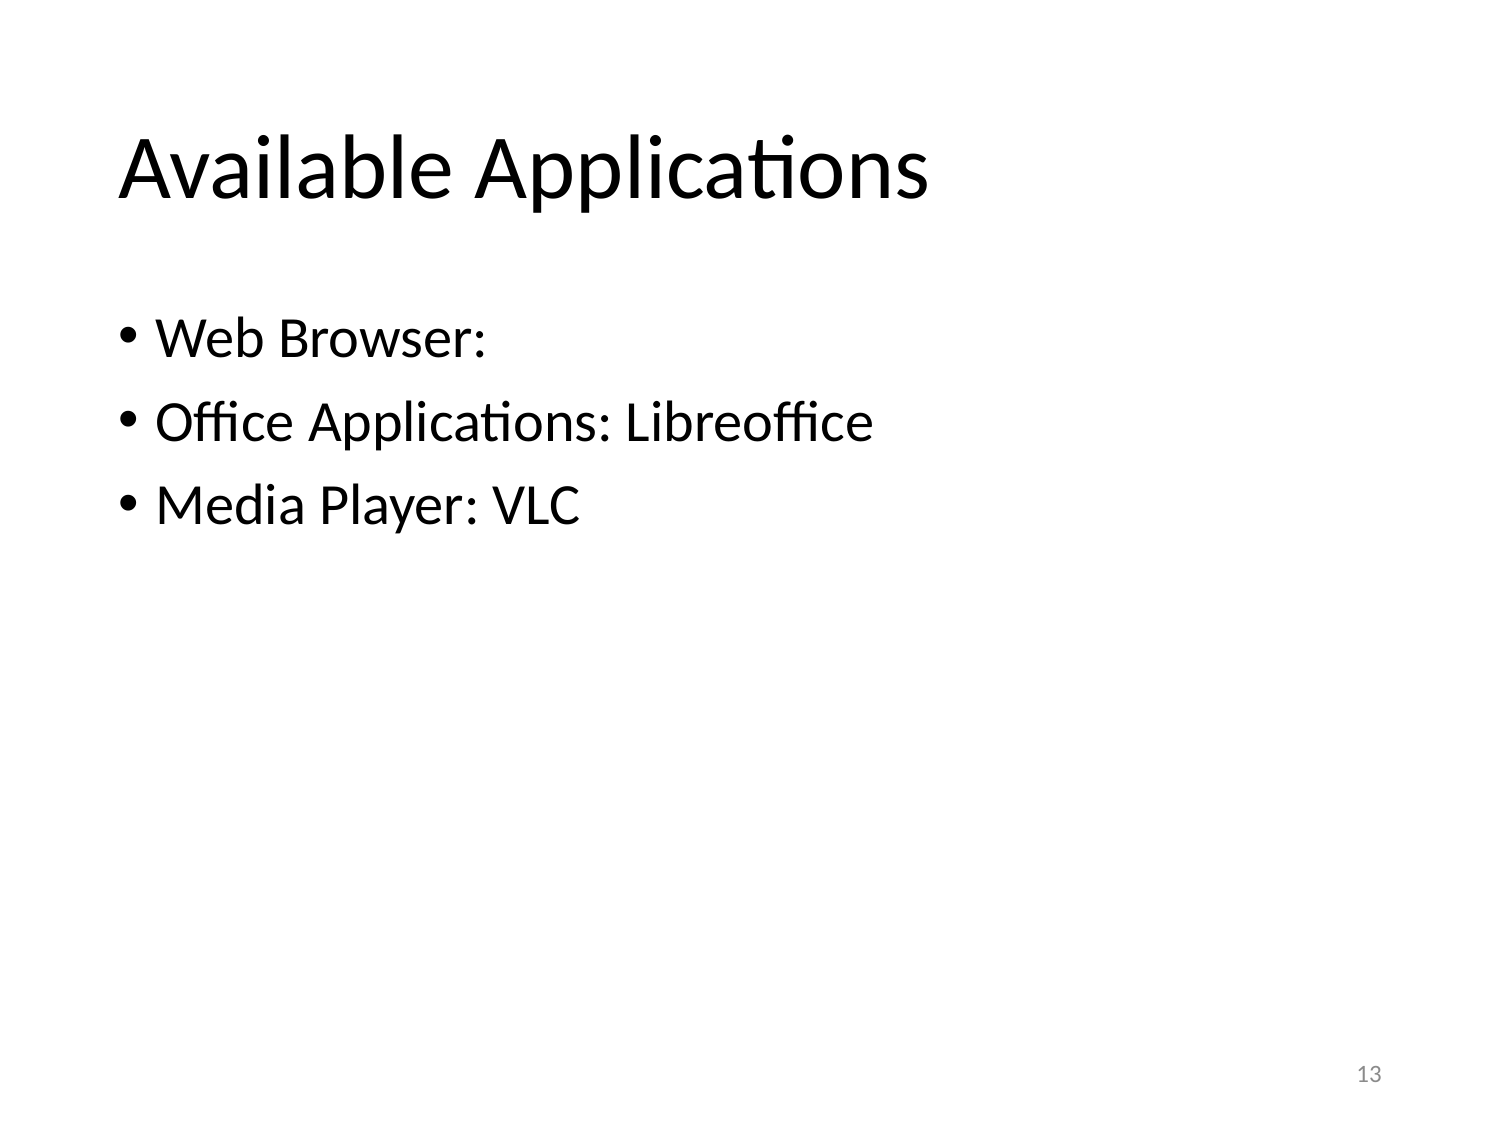

# Available Applications
Web Browser:
Office Applications: Libreoffice
Media Player: VLC
13